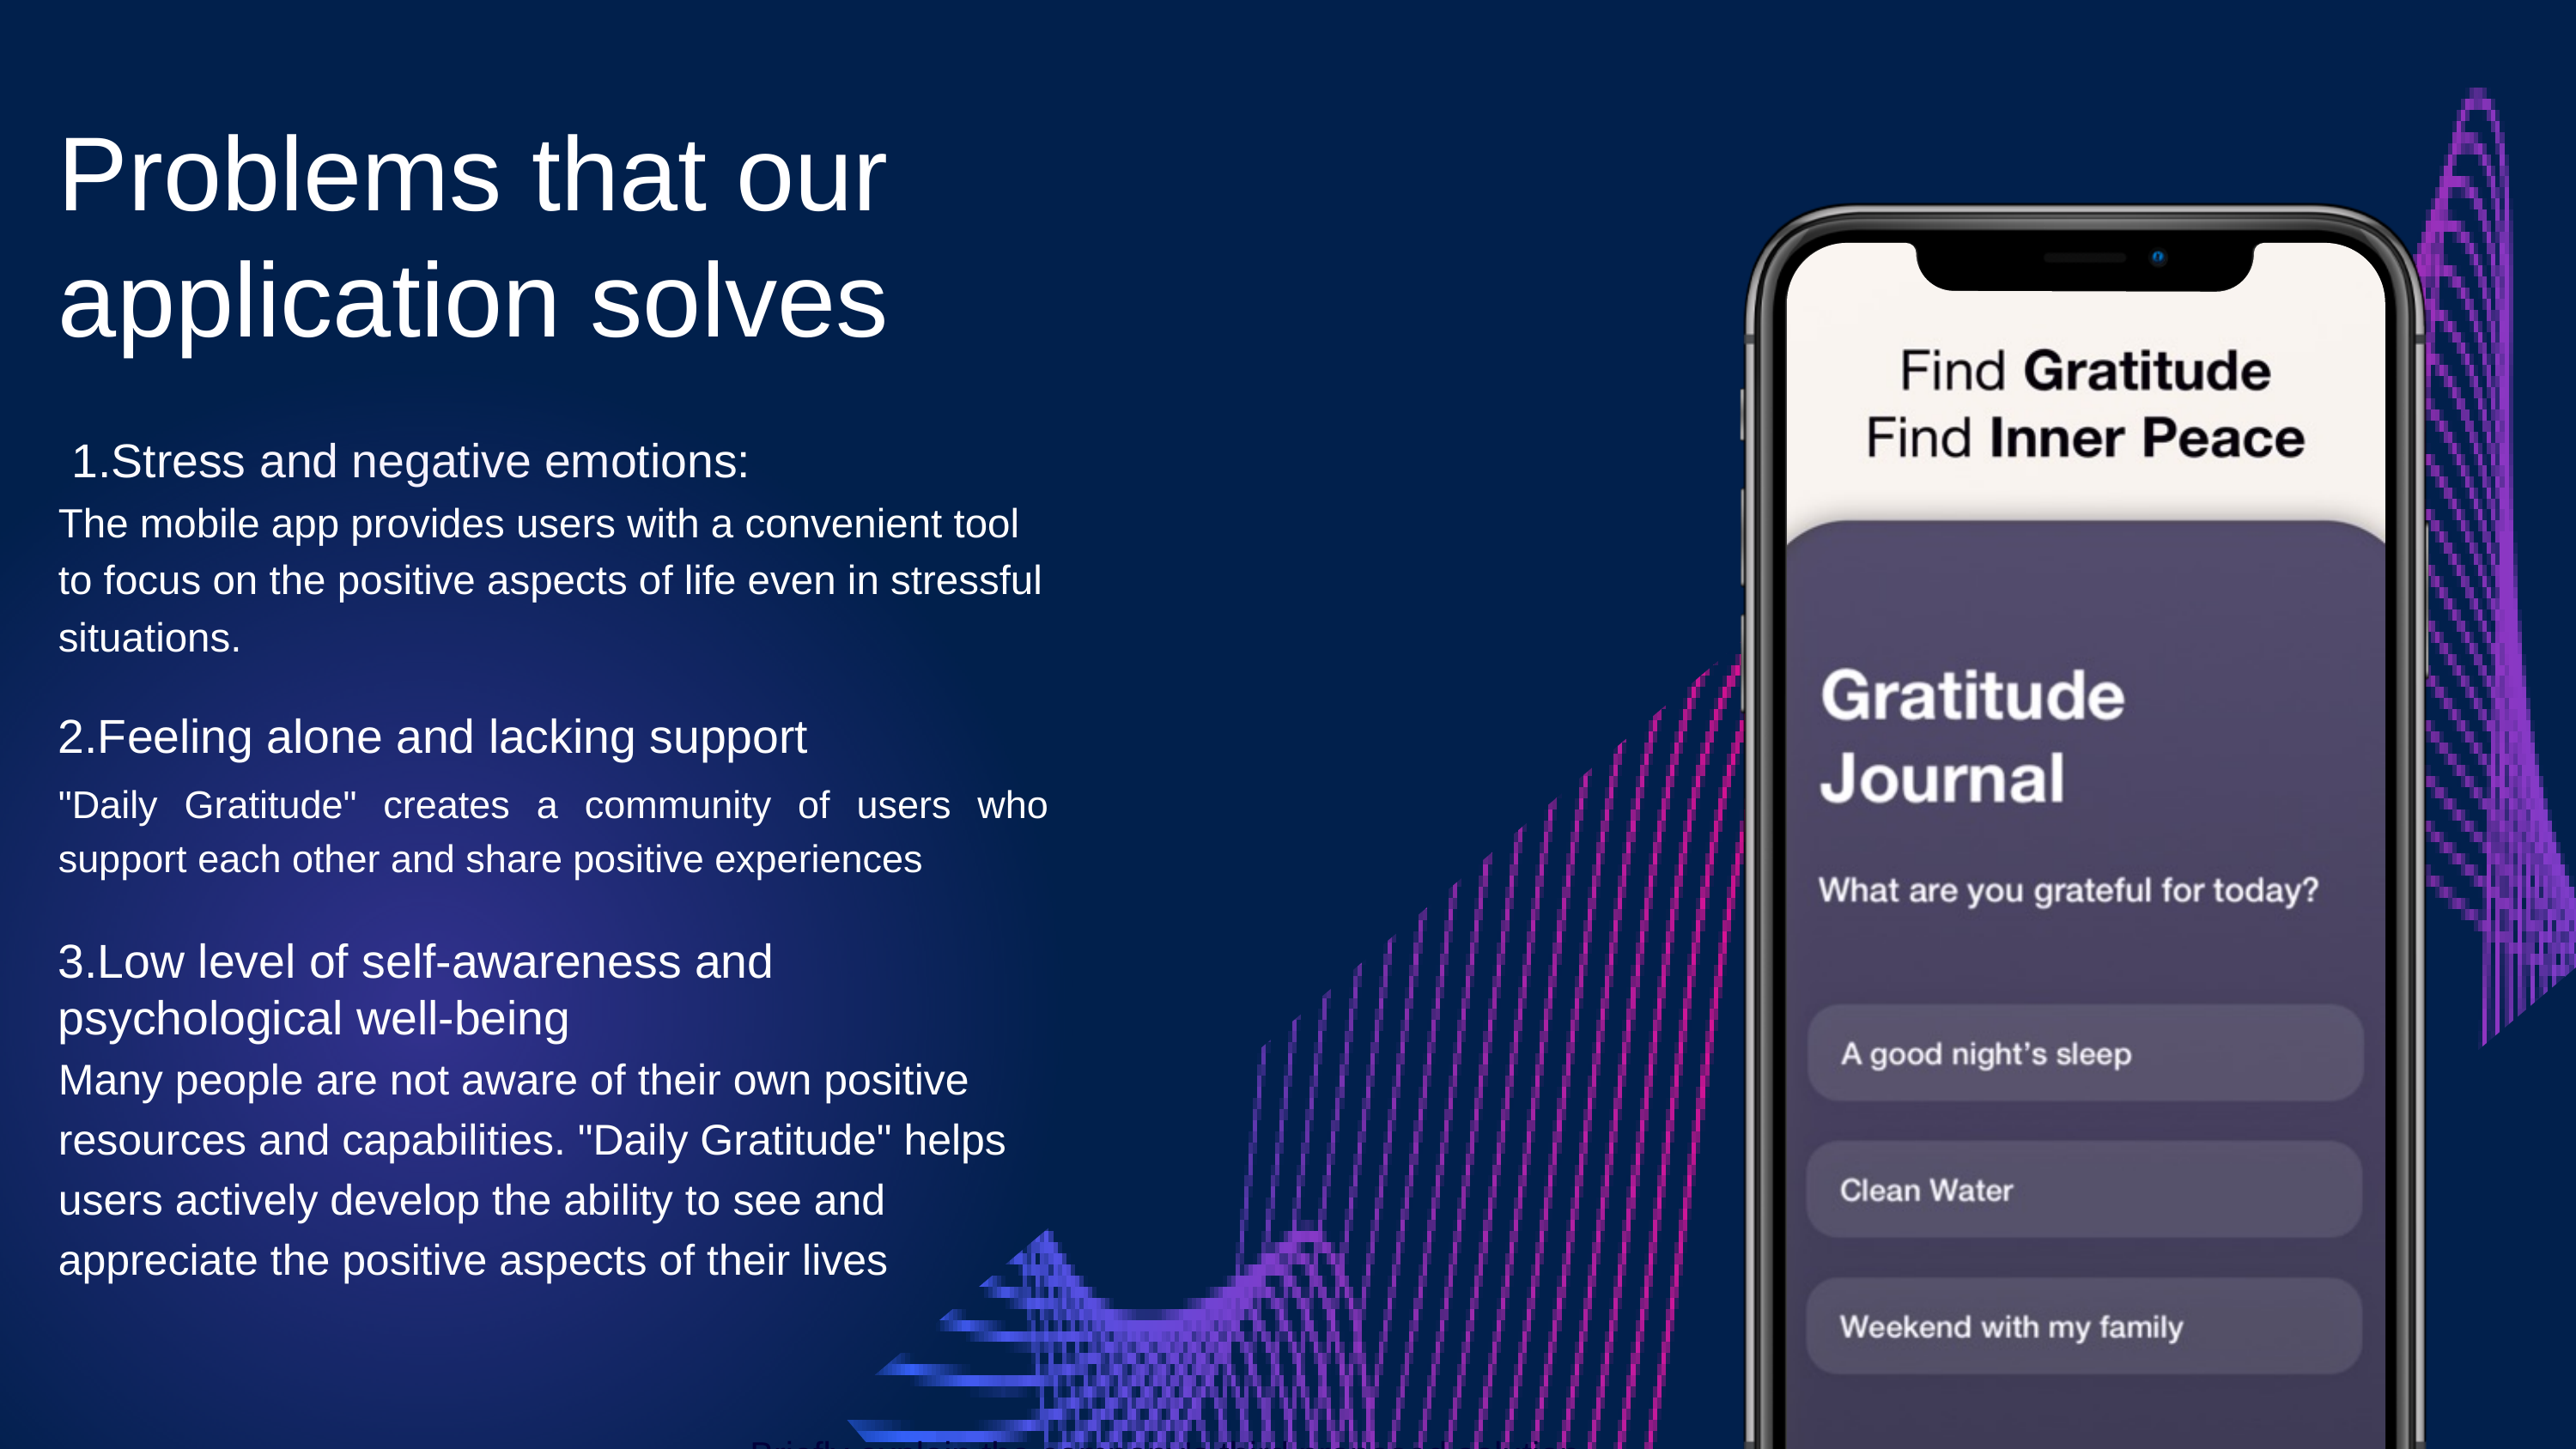

Problems that our application solves

 1.Stress and negative emotions:

The mobile app provides users with a convenient tool to focus on the positive aspects of life even in stressful situations.

2.Feeling alone and lacking support

"Daily Gratitude" creates a community of users who support each other and share positive experiences

3.Low level of self-awareness and psychological well-being
Many people are not aware of their own positive resources and capabilities. "Daily Gratitude" helps users actively develop the ability to see and appreciate the positive aspects of their lives

Briefly explain the company's third proposed solution.